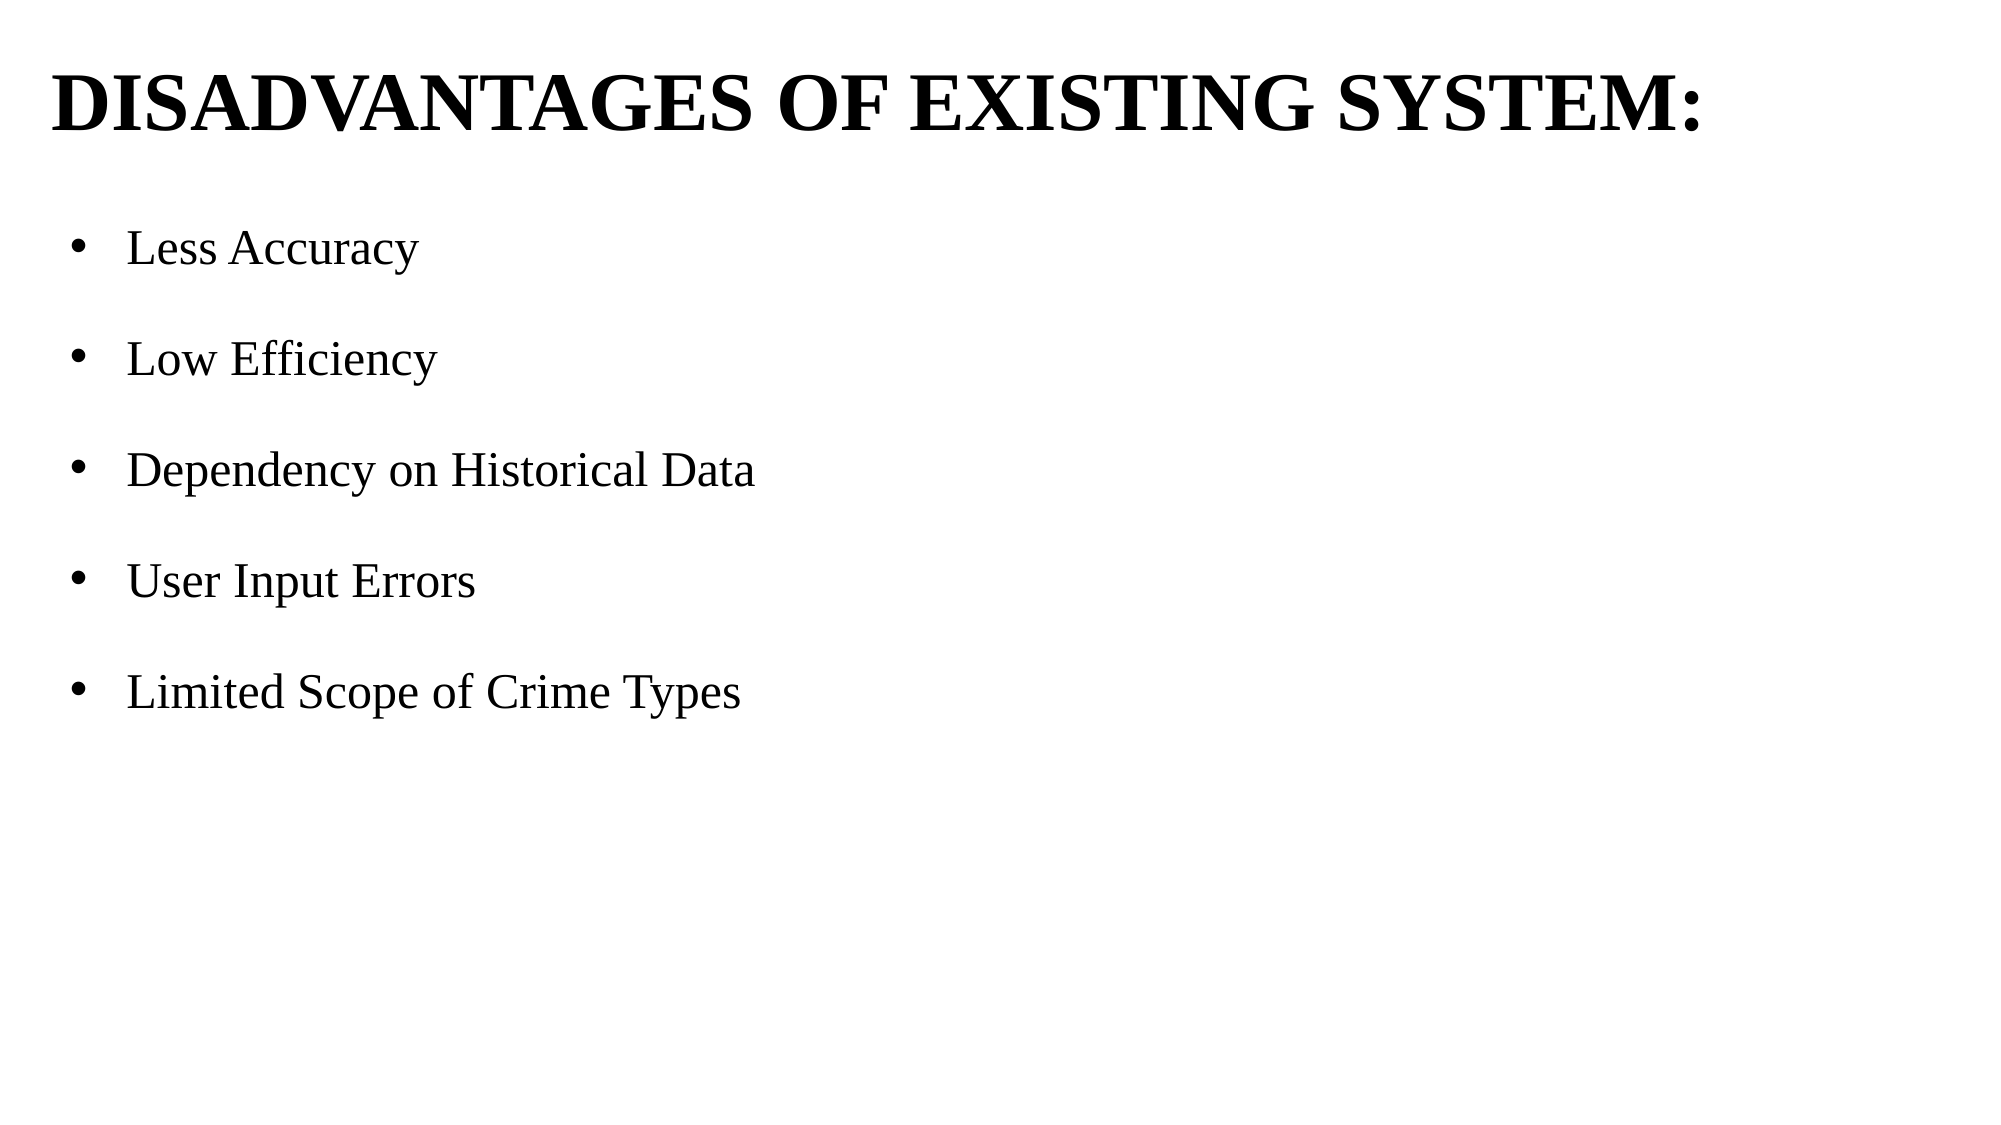

# DISADVANTAGES OF EXISTING SYSTEM:
Less Accuracy
Low Efficiency
Dependency on Historical Data
User Input Errors
Limited Scope of Crime Types